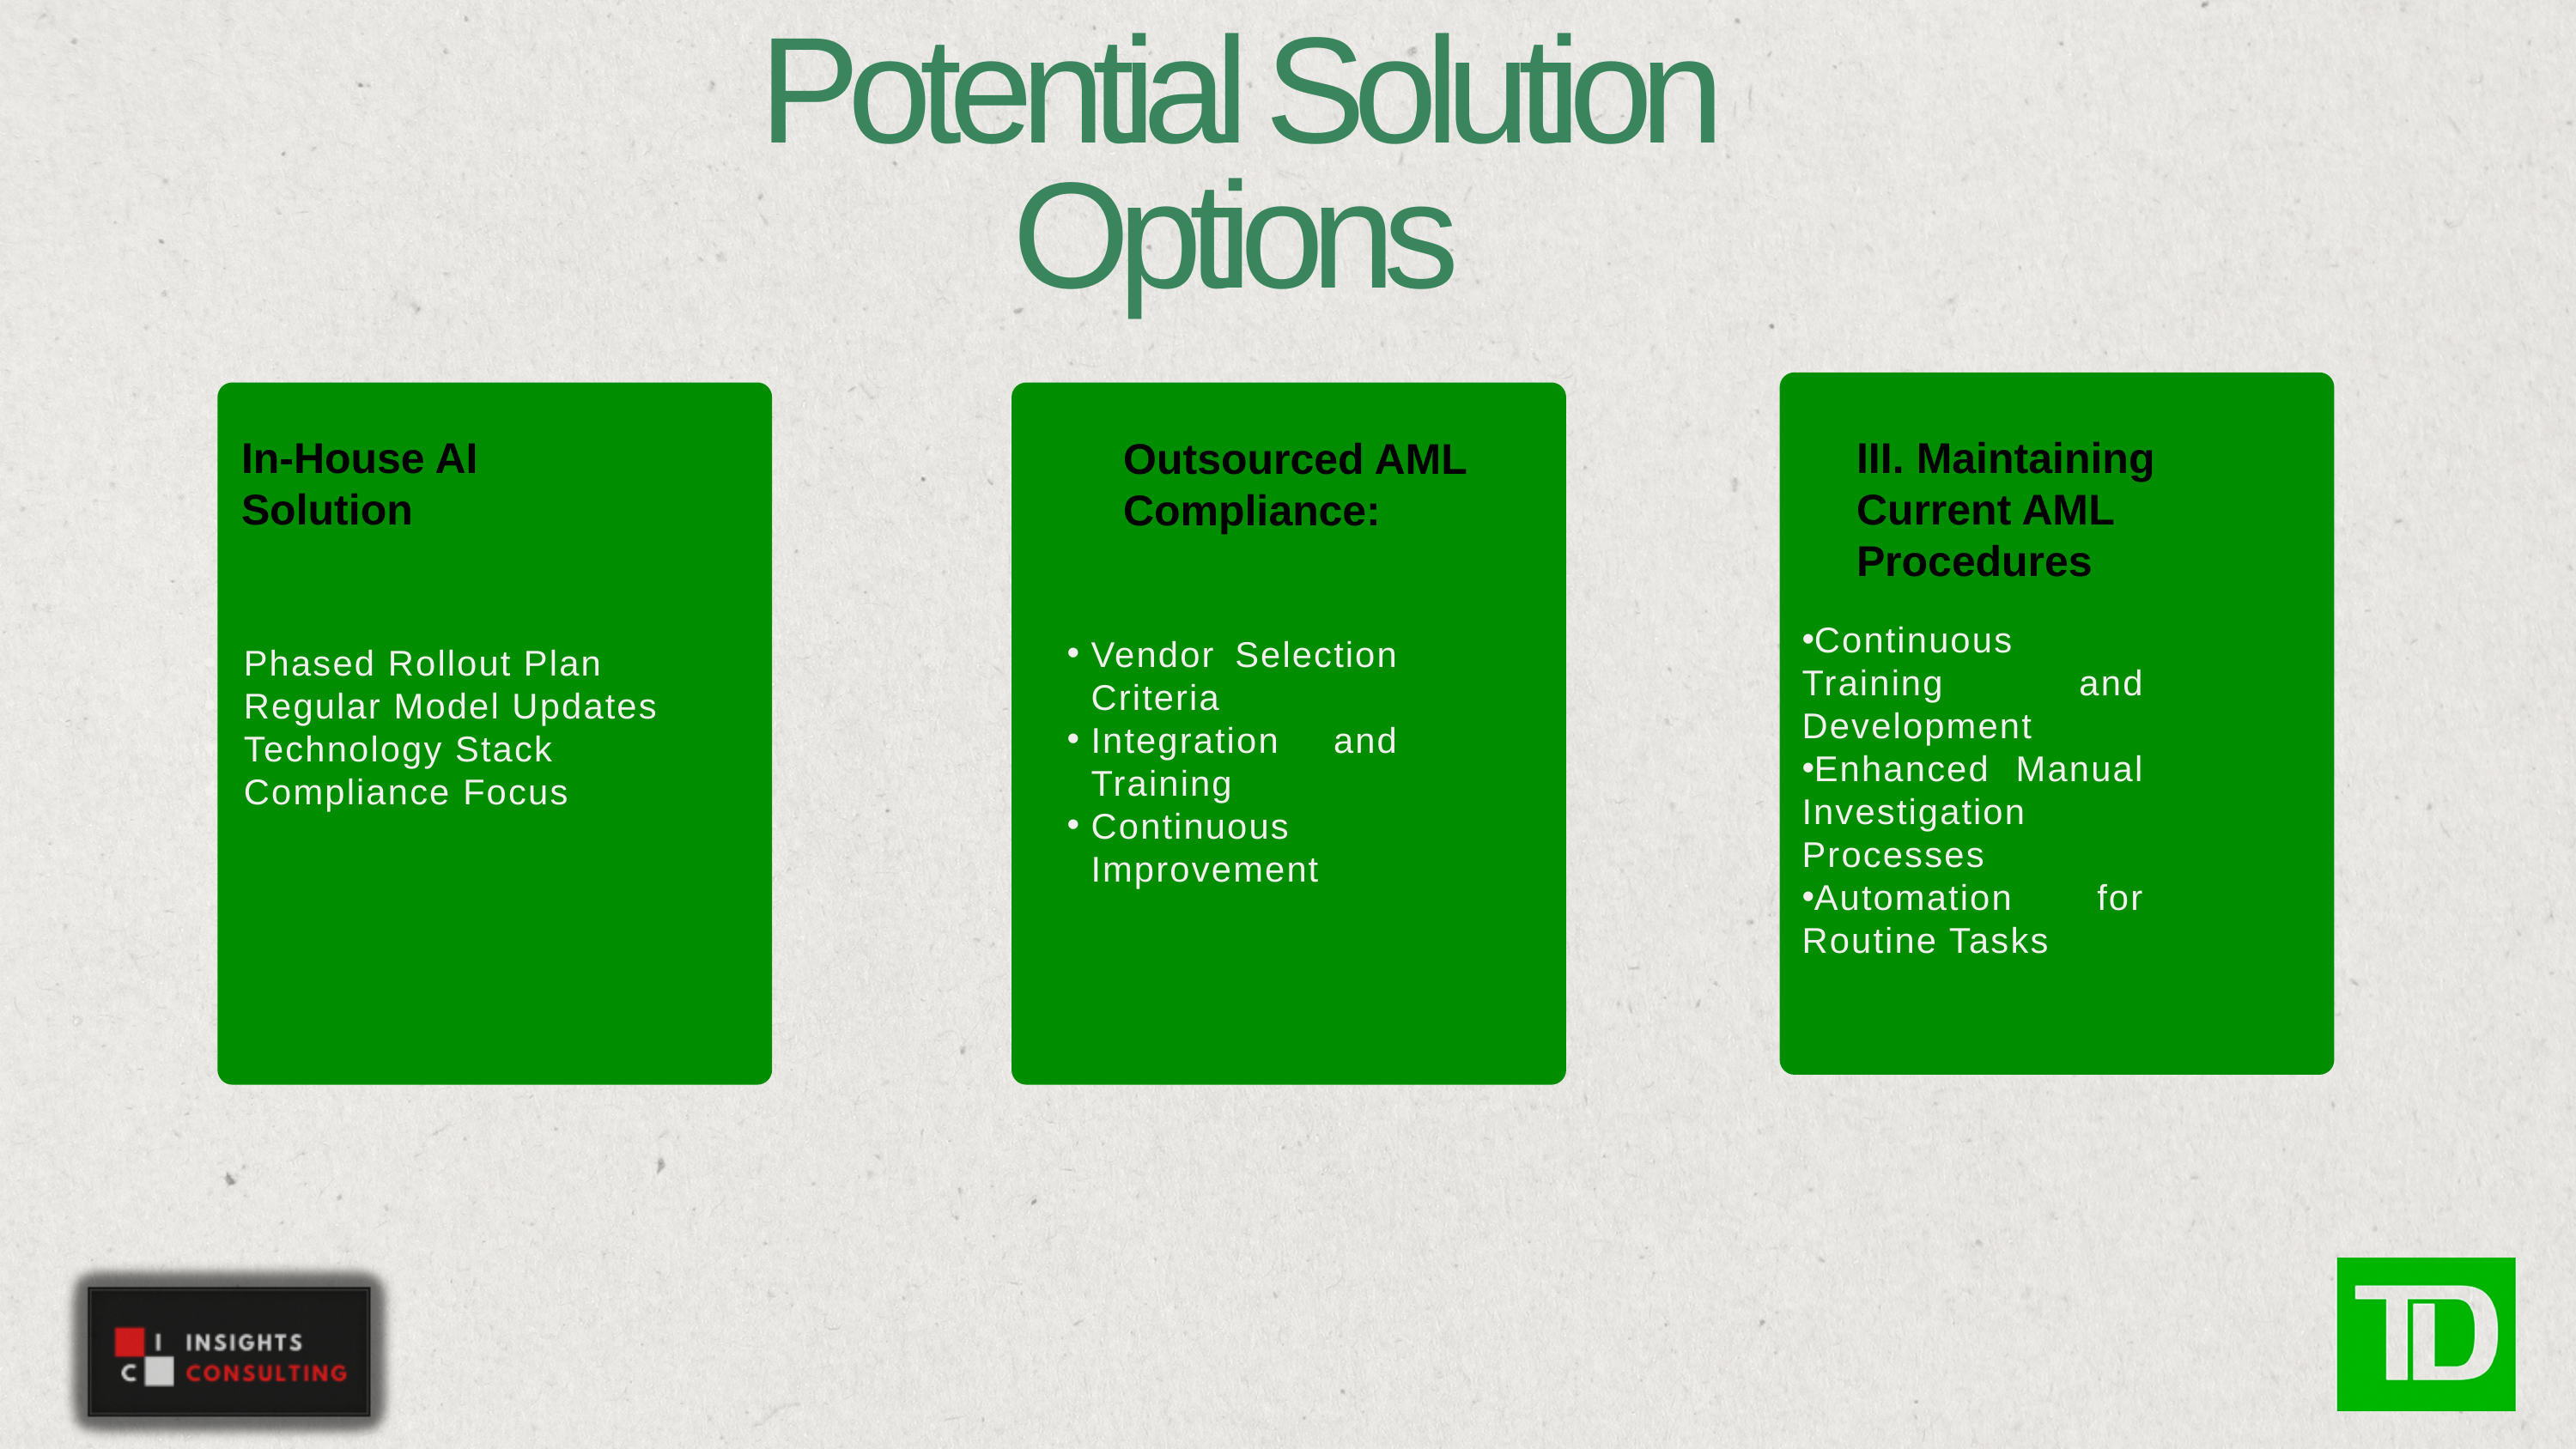

Potential Solution Options

III. Maintaining Current AML Procedures

In-House AI Solution
Outsourced AML Compliance:

Continuous Training and Development
Enhanced Manual Investigation Processes
Automation for Routine Tasks

Vendor Selection Criteria
Integration and Training
Continuous Improvement

Phased Rollout Plan
Regular Model Updates
Technology Stack
Compliance Focus